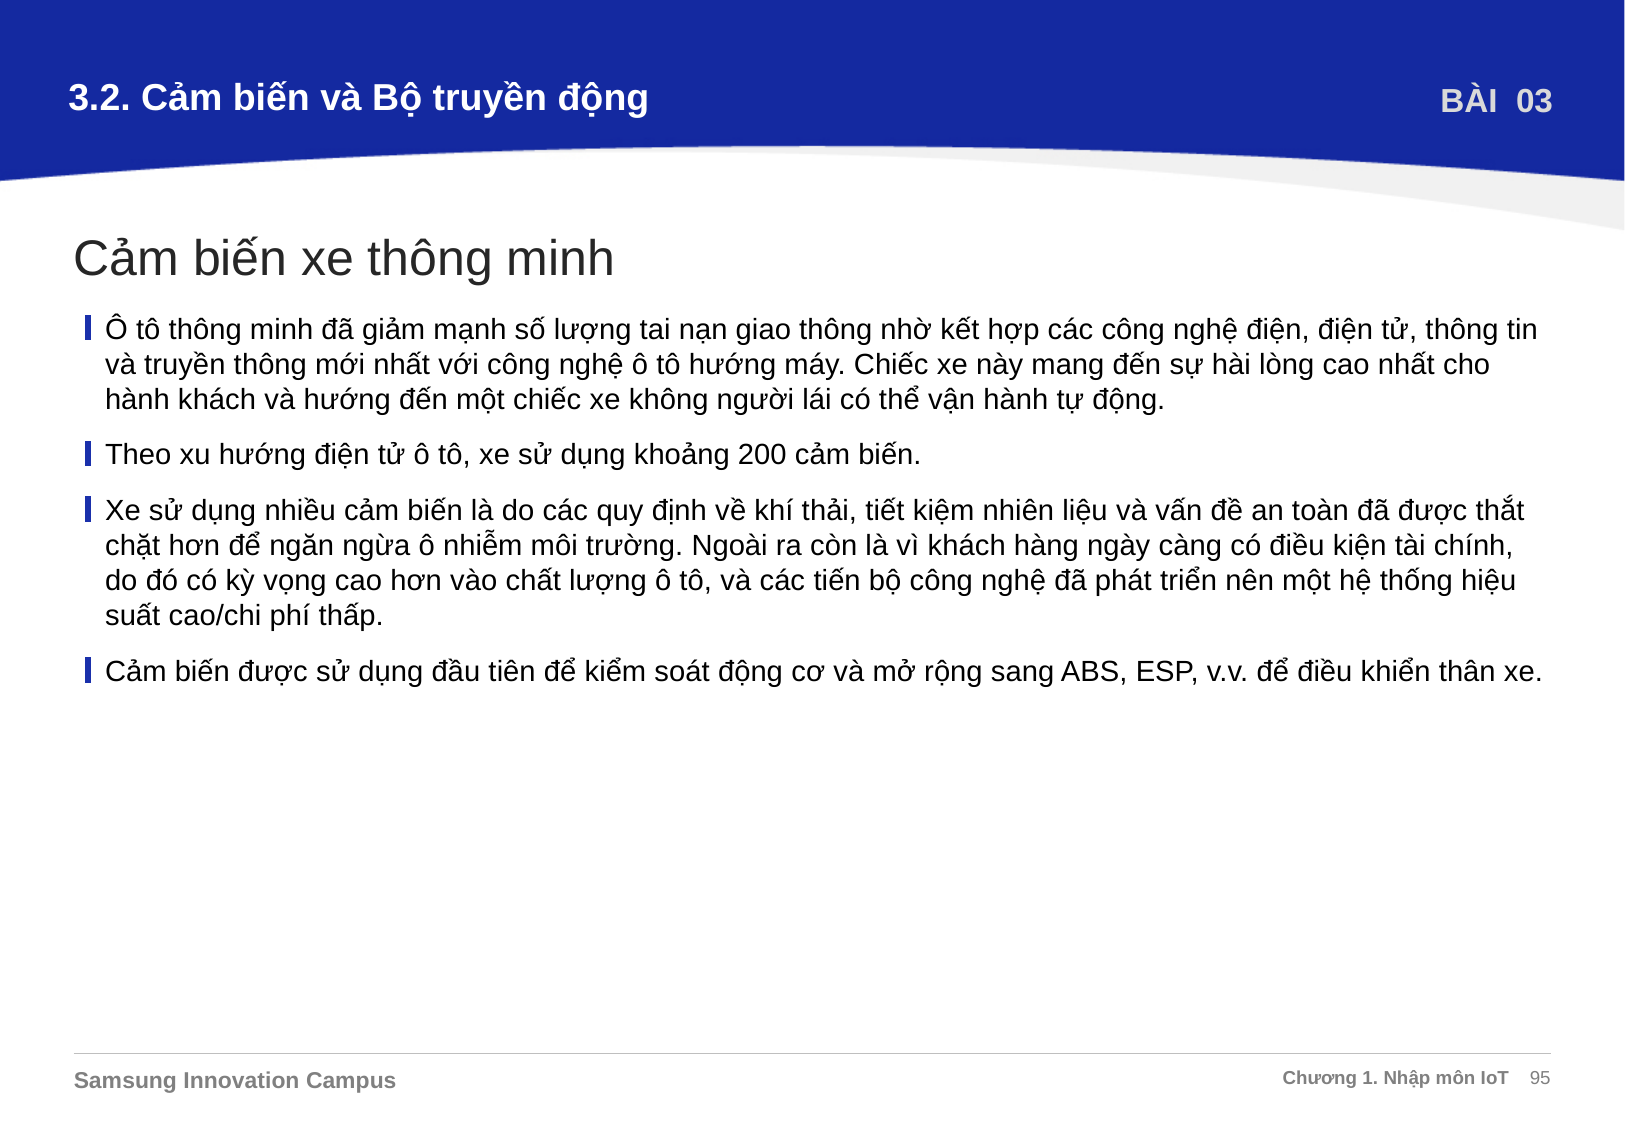

3.2. Cảm biến và Bộ truyền động

BÀI  03
Cảm biến xe thông minh
Ô tô thông minh đã giảm mạnh số lượng tai nạn giao thông nhờ kết hợp các công nghệ điện, điện tử, thông tin và truyền thông mới nhất với công nghệ ô tô hướng máy. Chiếc xe này mang đến sự hài lòng cao nhất cho hành khách và hướng đến một chiếc xe không người lái có thể vận hành tự động.
Theo xu hướng điện tử ô tô, xe sử dụng khoảng 200 cảm biến.
Xe sử dụng nhiều cảm biến là do các quy định về khí thải, tiết kiệm nhiên liệu và vấn đề an toàn đã được thắt chặt hơn để ngăn ngừa ô nhiễm môi trường. Ngoài ra còn là vì khách hàng ngày càng có điều kiện tài chính, do đó có kỳ vọng cao hơn vào chất lượng ô tô, và các tiến bộ công nghệ đã phát triển nên một hệ thống hiệu suất cao/chi phí thấp.
Cảm biến được sử dụng đầu tiên để kiểm soát động cơ và mở rộng sang ABS, ESP, v.v. để điều khiển thân xe.